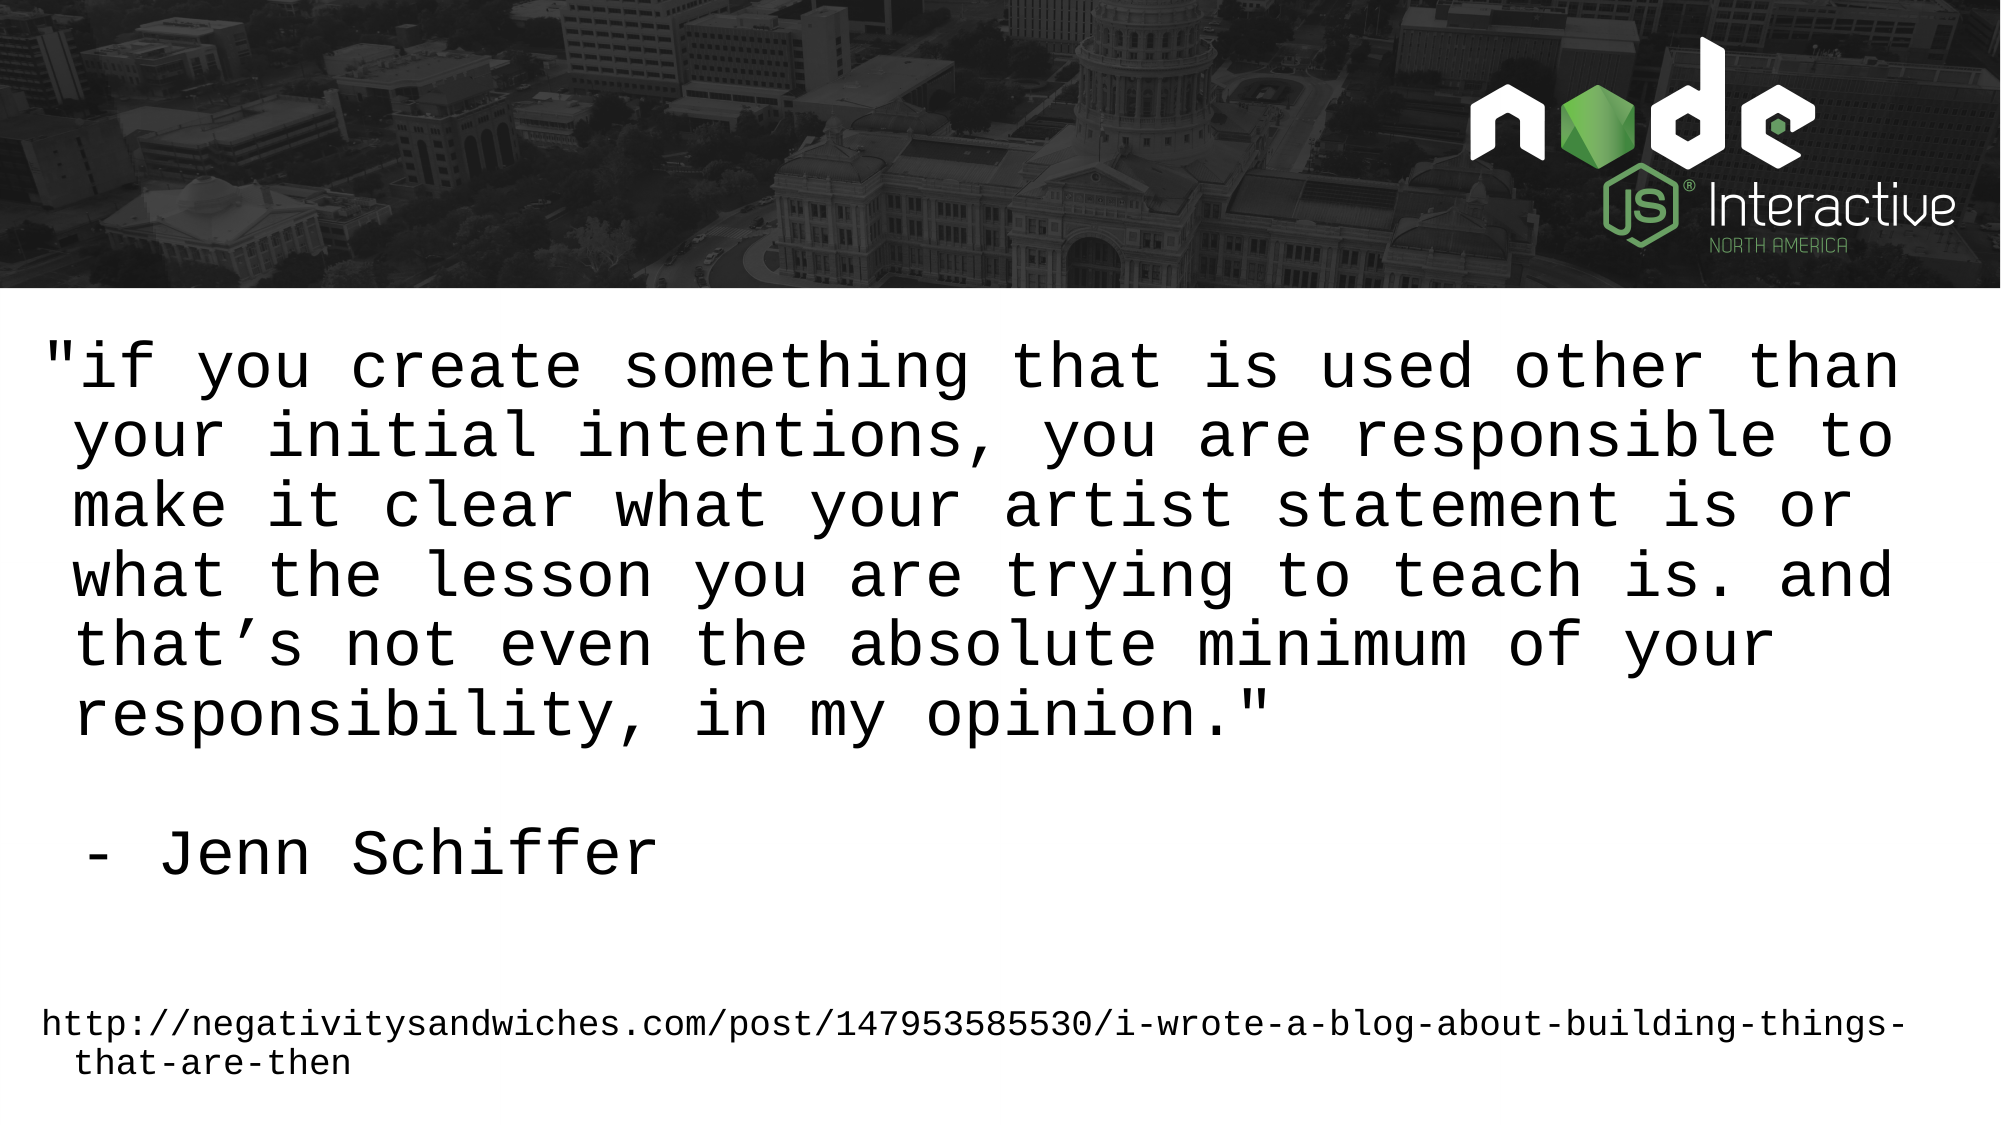

"if you create something that is used other than your initial intentions, you are responsible to make it clear what your artist statement is or what the lesson you are trying to teach is. and that’s not even the absolute minimum of your responsibility, in my opinion."

 - Jenn Schiffer

http://negativitysandwiches.com/post/147953585530/i-wrote-a-blog-about-building-things-that-are-then